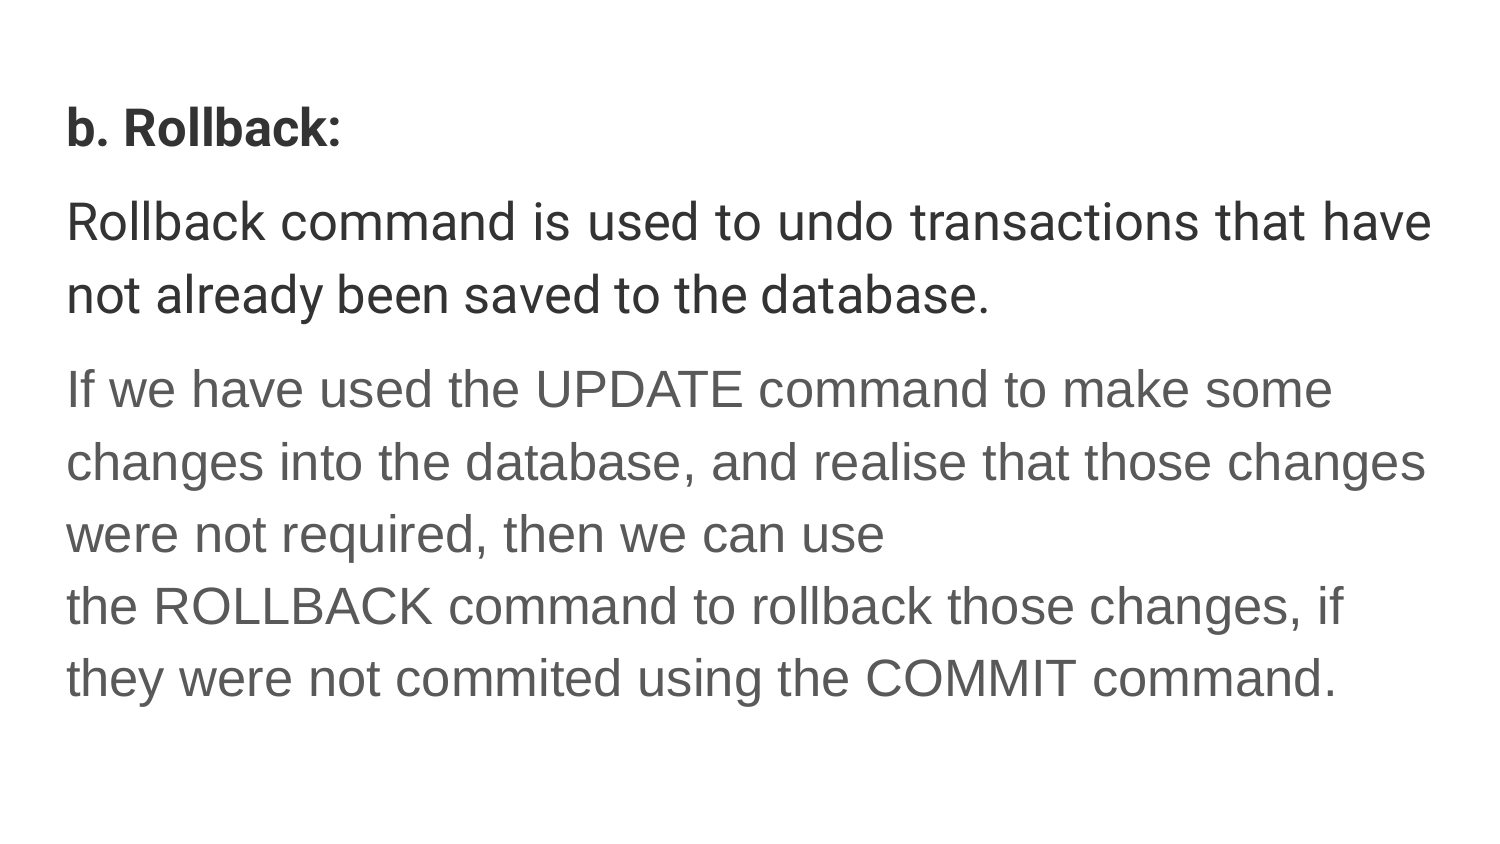

b. Rollback:
Rollback command is used to undo transactions that have not already been saved to the database.
If we have used the UPDATE command to make some changes into the database, and realise that those changes were not required, then we can use the ROLLBACK command to rollback those changes, if they were not commited using the COMMIT command.